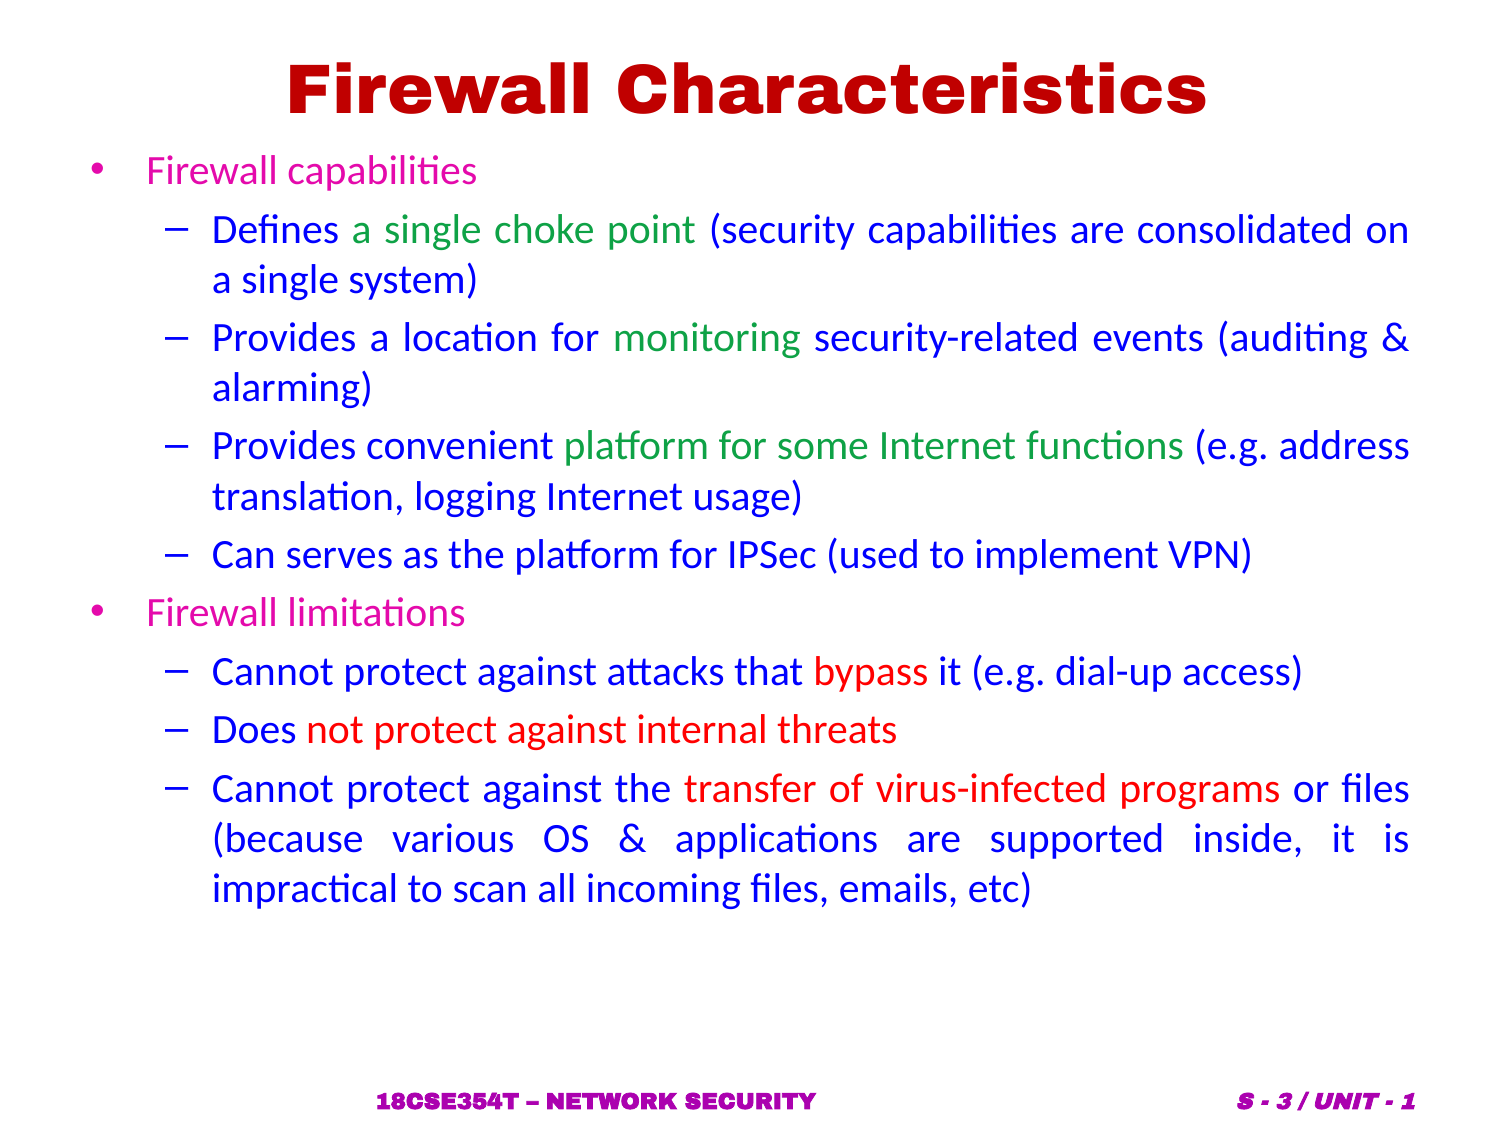

# Firewall Characteristics
Firewall capabilities
Defines a single choke point (security capabilities are consolidated on a single system)
Provides a location for monitoring security-related events (auditing & alarming)
Provides convenient platform for some Internet functions (e.g. address translation, logging Internet usage)
Can serves as the platform for IPSec (used to implement VPN)
Firewall limitations
Cannot protect against attacks that bypass it (e.g. dial-up access)
Does not protect against internal threats
Cannot protect against the transfer of virus-infected programs or files (because various OS & applications are supported inside, it is impractical to scan all incoming files, emails, etc)
                                18CSE354T – NETWORK SECURITY                                                      S - 3 / UNIT - 1